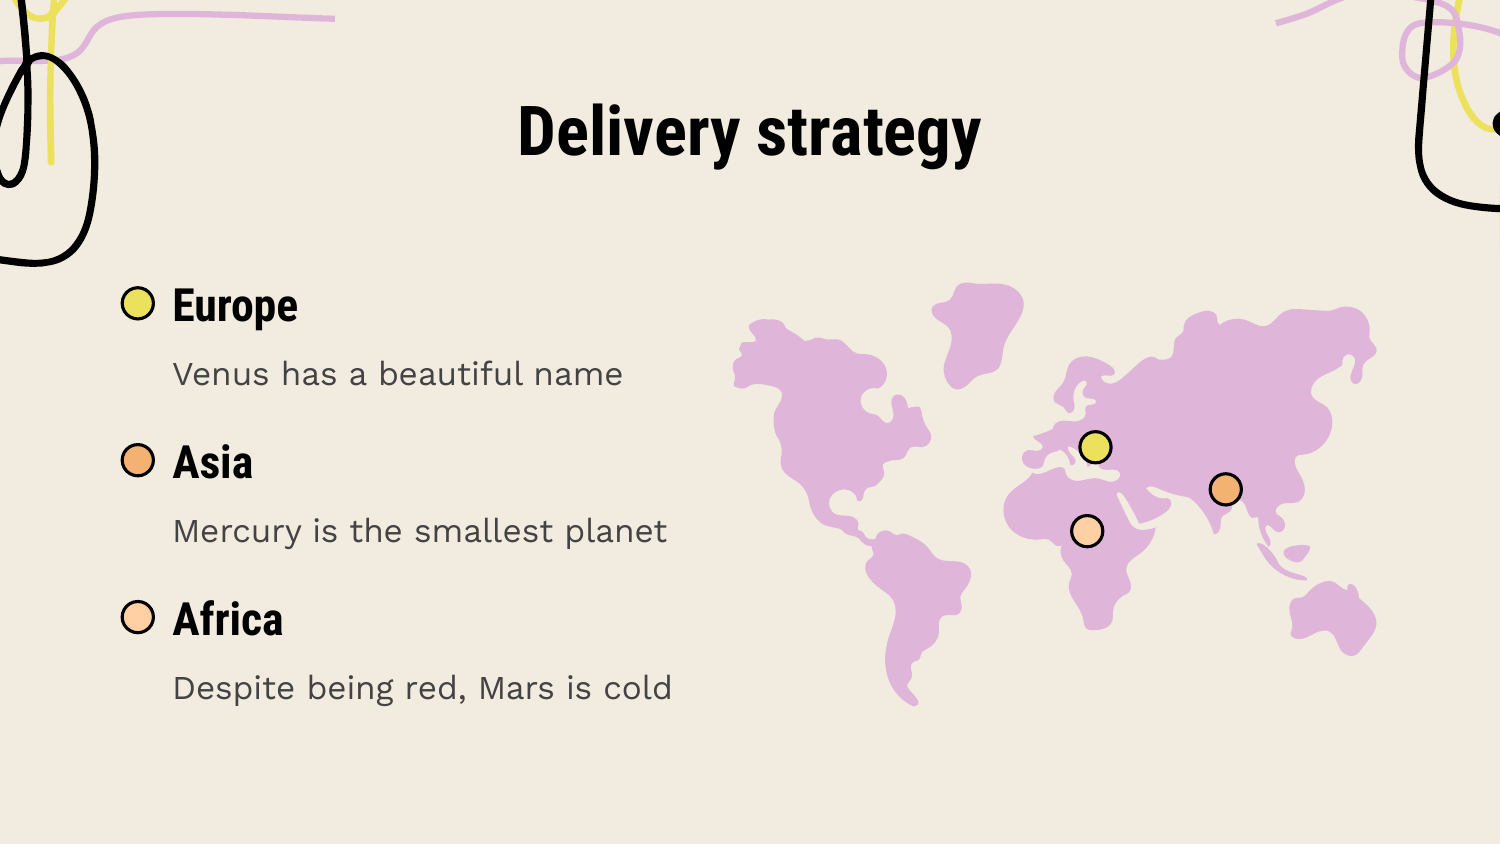

# Delivery strategy
Europe

Venus has a beautiful name

Asia

Mercury is the smallest planet

Africa

Despite being red, Mars is cold